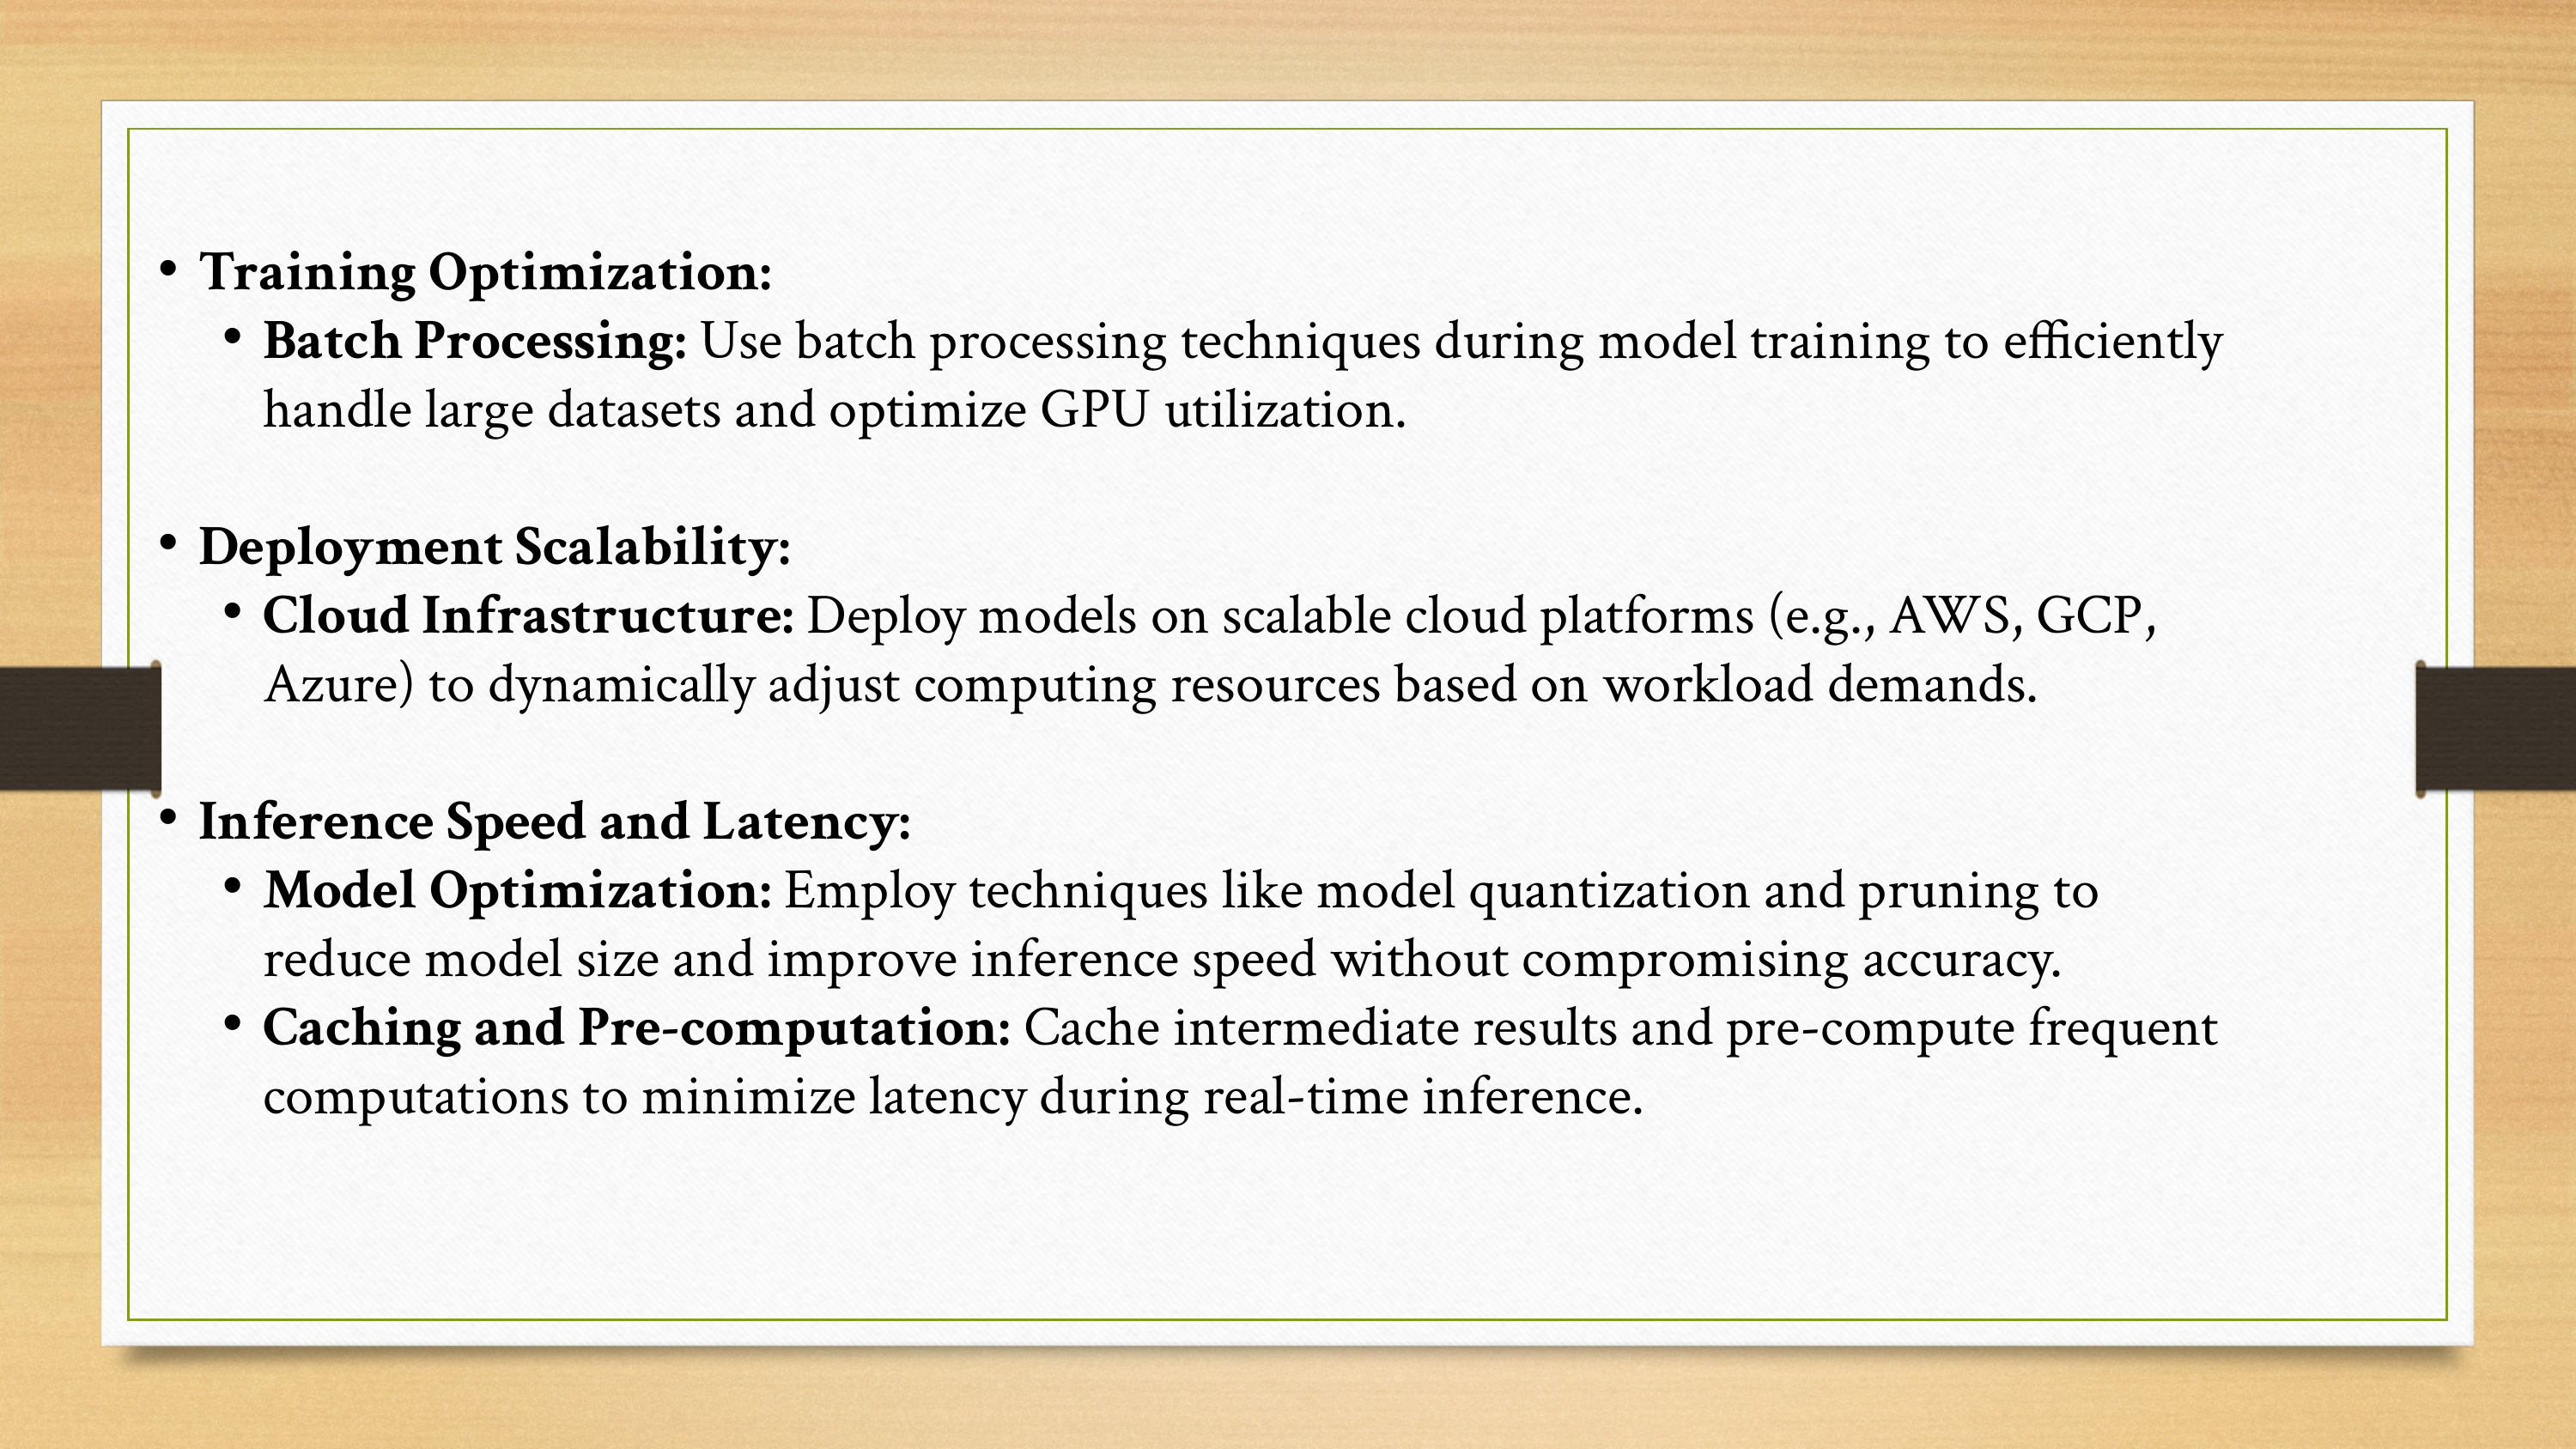

Training Optimization:
Batch Processing: Use batch processing techniques during model training to efficiently handle large datasets and optimize GPU utilization.

Deployment Scalability:
Cloud Infrastructure: Deploy models on scalable cloud platforms (e.g., AWS, GCP, Azure) to dynamically adjust computing resources based on workload demands.

Inference Speed and Latency:
Model Optimization: Employ techniques like model quantization and pruning to reduce model size and improve inference speed without compromising accuracy.
Caching and Pre-computation: Cache intermediate results and pre-compute frequent computations to minimize latency during real-time inference.